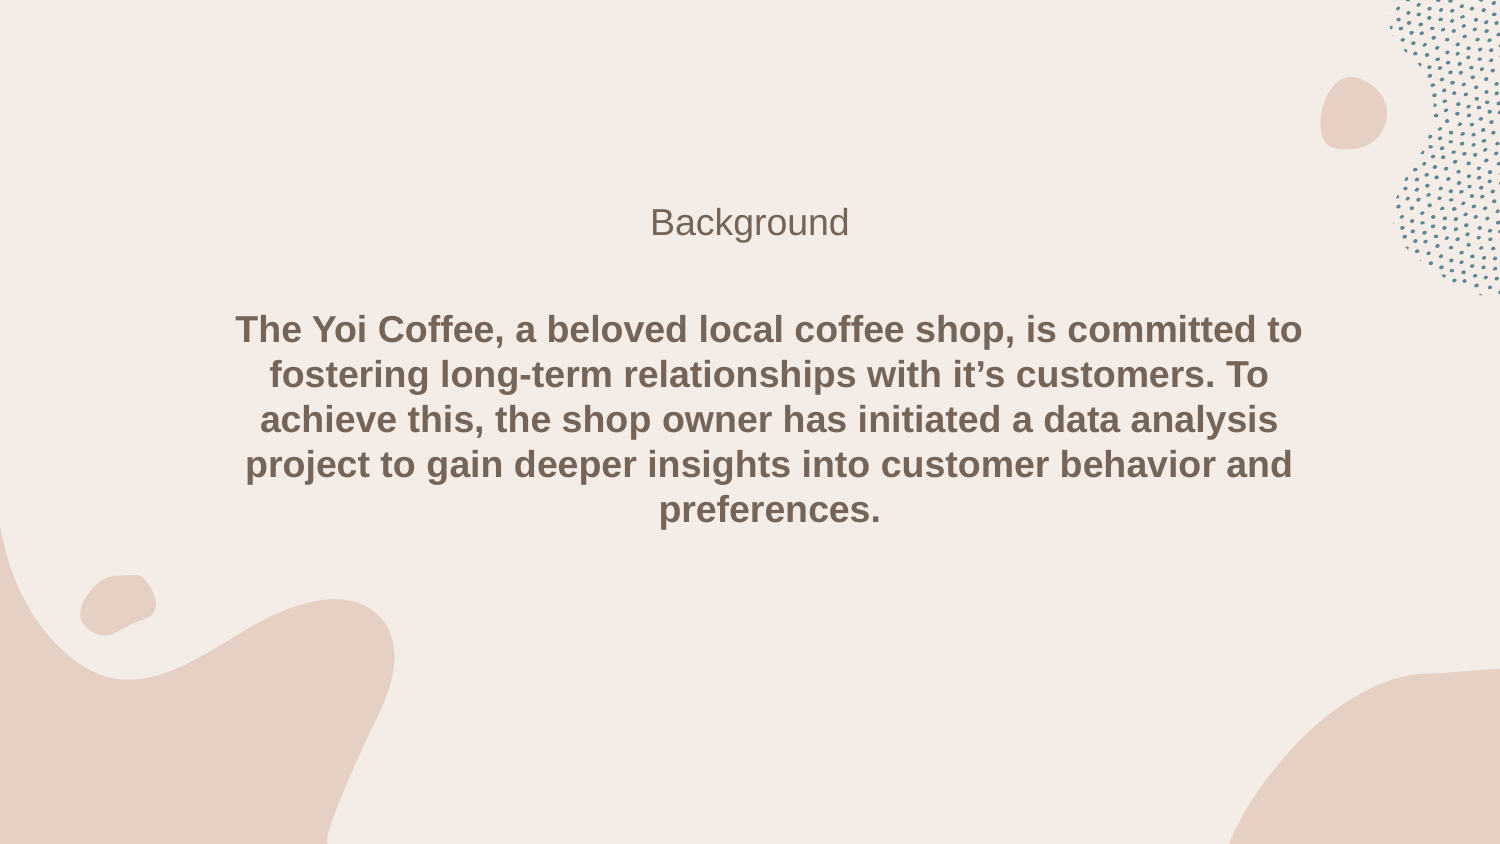

Background
The Yoi Coffee, a beloved local coffee shop, is committed to fostering long-term relationships with it’s customers. To achieve this, the shop owner has initiated a data analysis project to gain deeper insights into customer behavior and preferences.